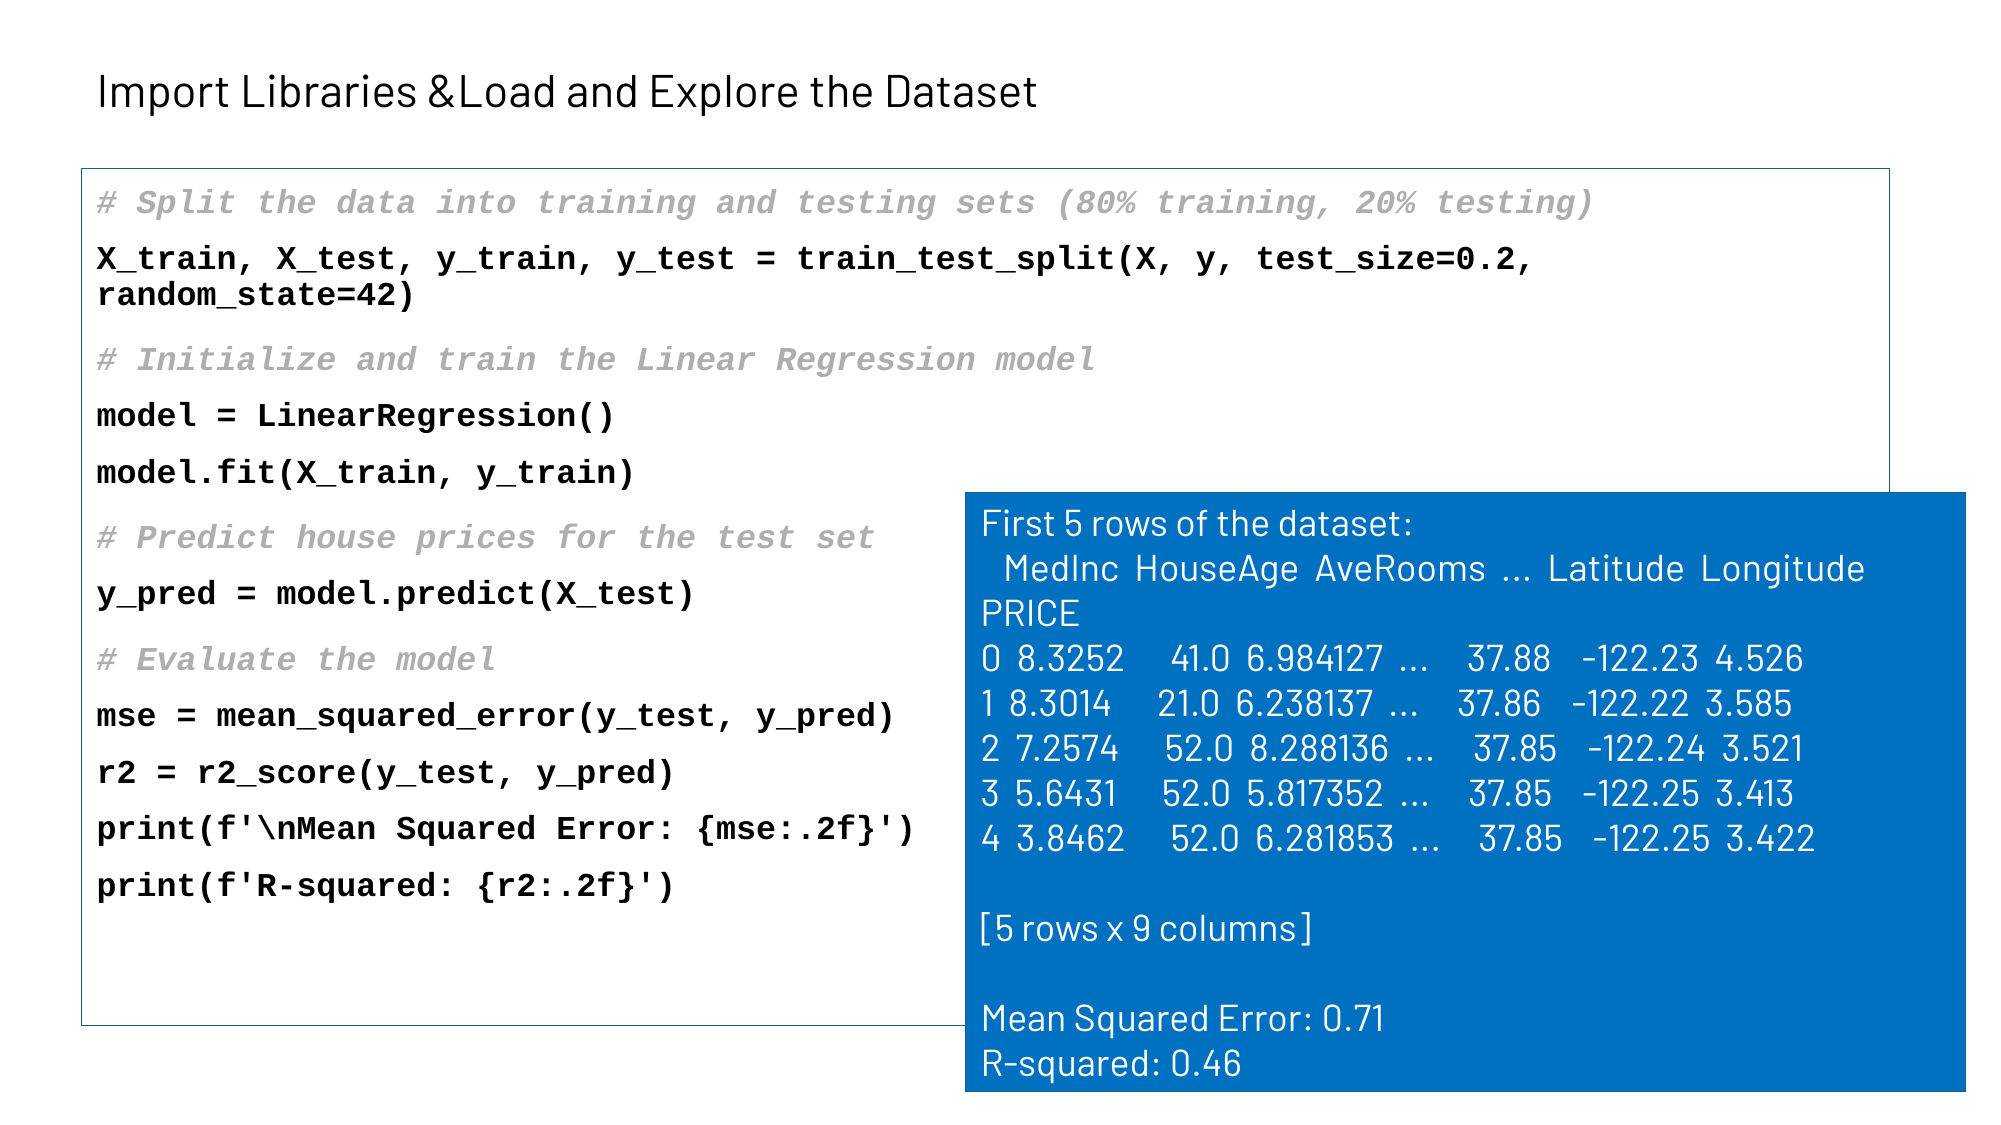

# Import Libraries &Load and Explore the Dataset
# Split the data into training and testing sets (80% training, 20% testing)
X_train, X_test, y_train, y_test = train_test_split(X, y, test_size=0.2, random_state=42)
# Initialize and train the Linear Regression model
model = LinearRegression()
model.fit(X_train, y_train)
# Predict house prices for the test set
y_pred = model.predict(X_test)
# Evaluate the model
mse = mean_squared_error(y_test, y_pred)
r2 = r2_score(y_test, y_pred)
print(f'\nMean Squared Error: {mse:.2f}')
print(f'R-squared: {r2:.2f}')

First 5 rows of the dataset:
   MedInc  HouseAge  AveRooms  ...  Latitude  Longitude  PRICE
0  8.3252      41.0  6.984127  ...     37.88    -122.23  4.526
1  8.3014      21.0  6.238137  ...     37.86    -122.22  3.585
2  7.2574      52.0  8.288136  ...     37.85    -122.24  3.521
3  5.6431      52.0  5.817352  ...     37.85    -122.25  3.413
4  3.8462      52.0  6.281853  ...     37.85    -122.25  3.422

[5 rows x 9 columns]

Mean Squared Error: 0.71
R-squared: 0.46